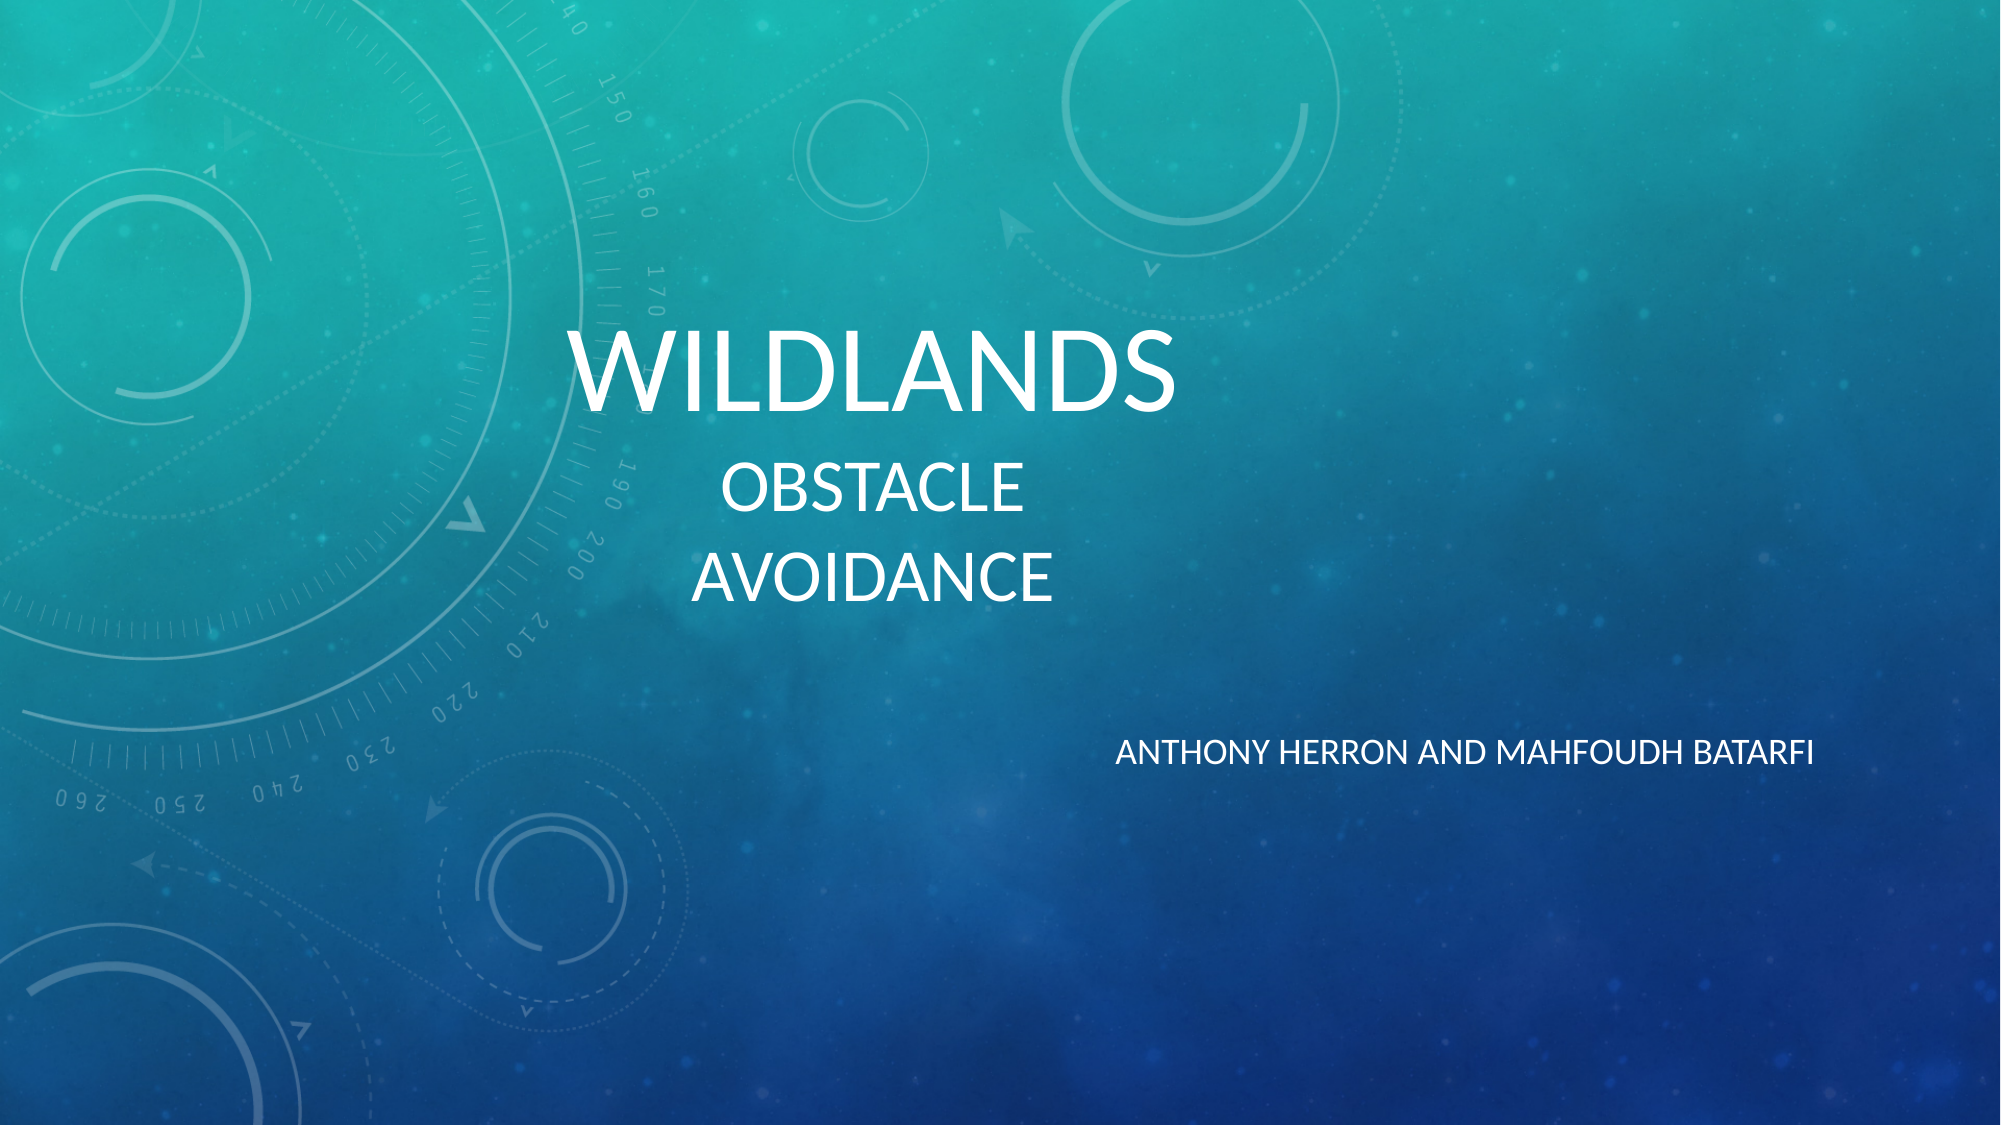

# Wildlands Obstacle avoidance
Anthony Herron and Mahfoudh batarfi